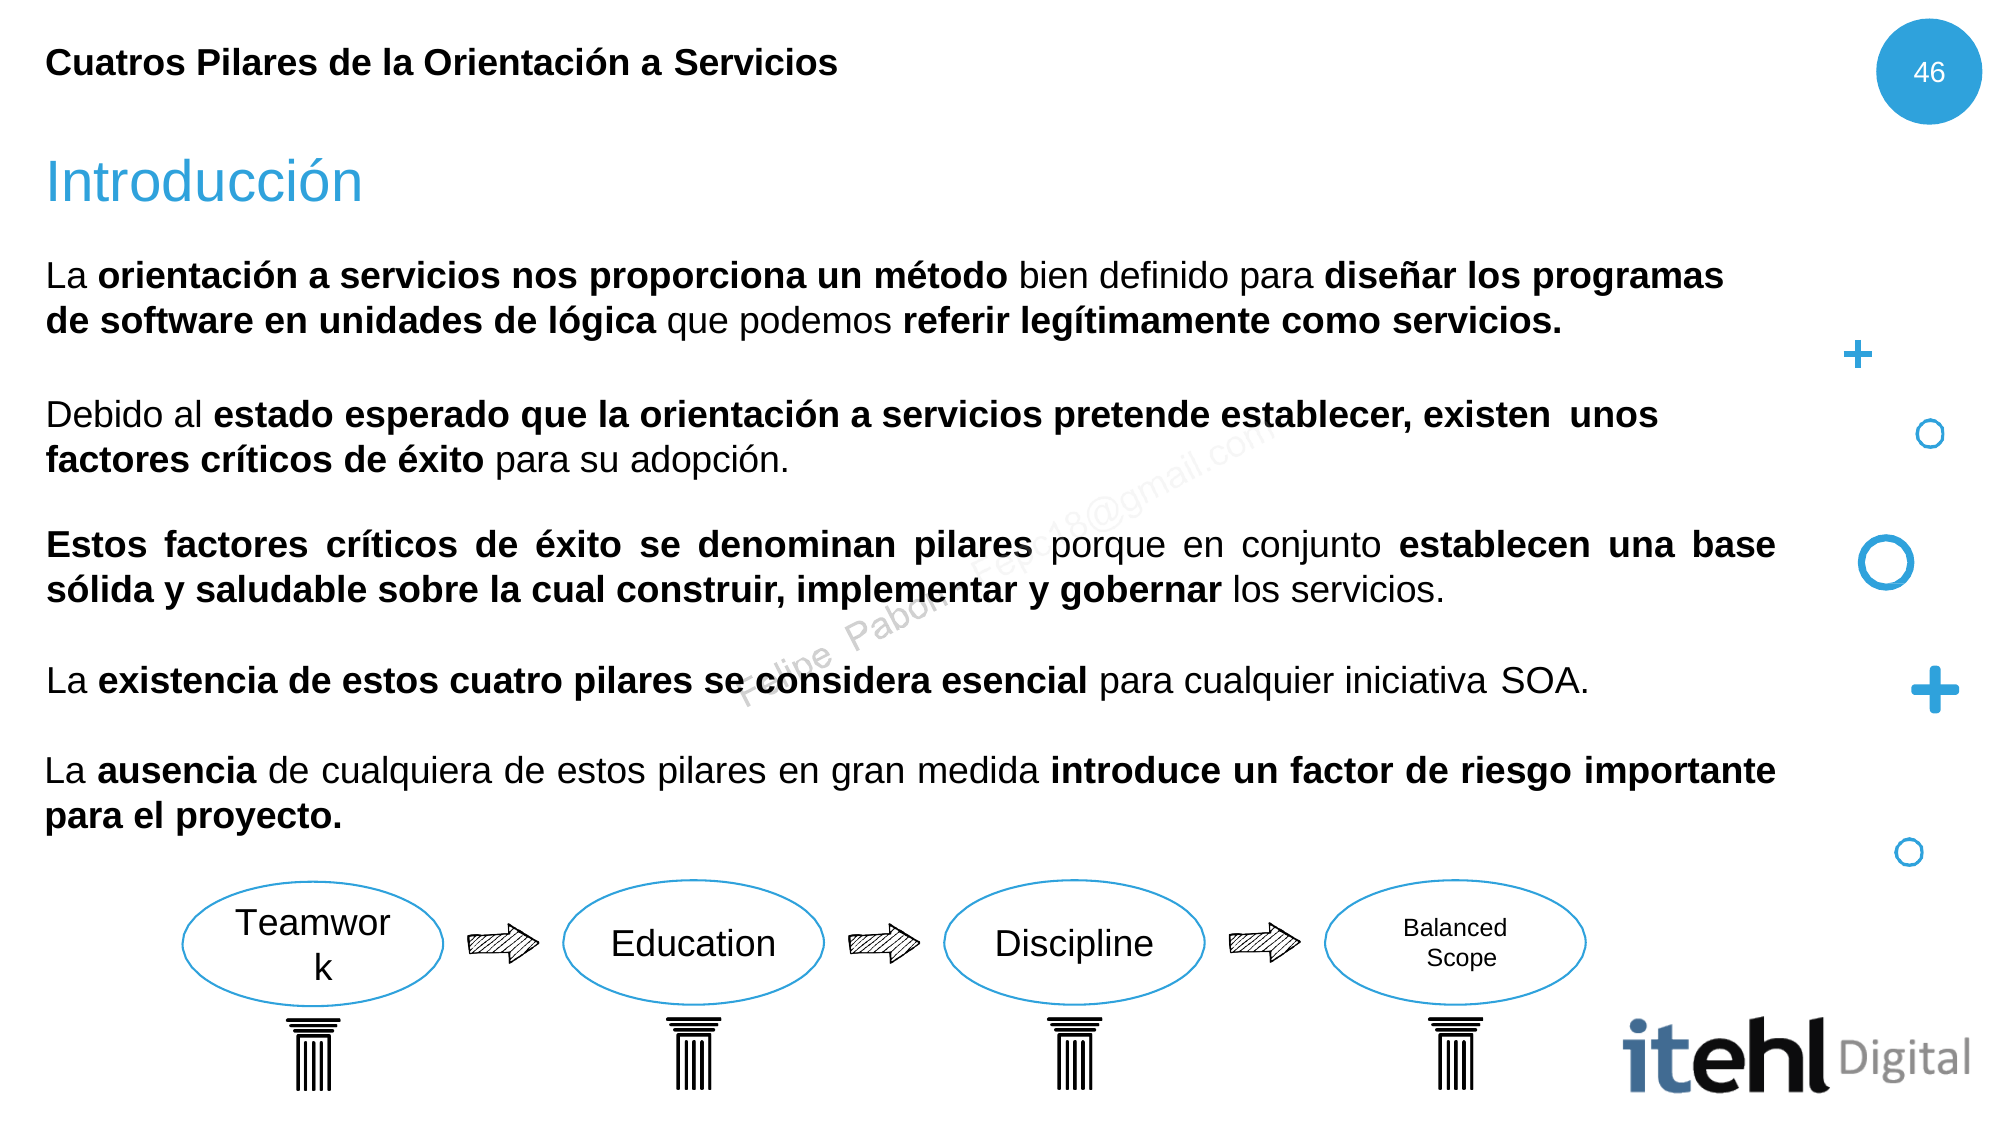

Cuatros Pilares de la Orientación a Servicios
46
# Introducción
La orientación a servicios nos proporciona un método bien definido para diseñar los programas  de software en unidades de lógica que podemos referir legítimamente como servicios.

Debido al estado esperado que la orientación a servicios pretende establecer, existen unos
factores críticos de éxito para su adopción.

Estos factores críticos de éxito se denominan pilares porque en conjunto establecen una base
sólida y saludable sobre la cual construir, implementar y gobernar los servicios.

La existencia de estos cuatro pilares se considera esencial para cualquier iniciativa SOA.

La ausencia de cualquiera de estos pilares en gran medida introduce un factor de riesgo importante
para el proyecto.

Teamwor  k
Balanced  Scope
Education
Discipline